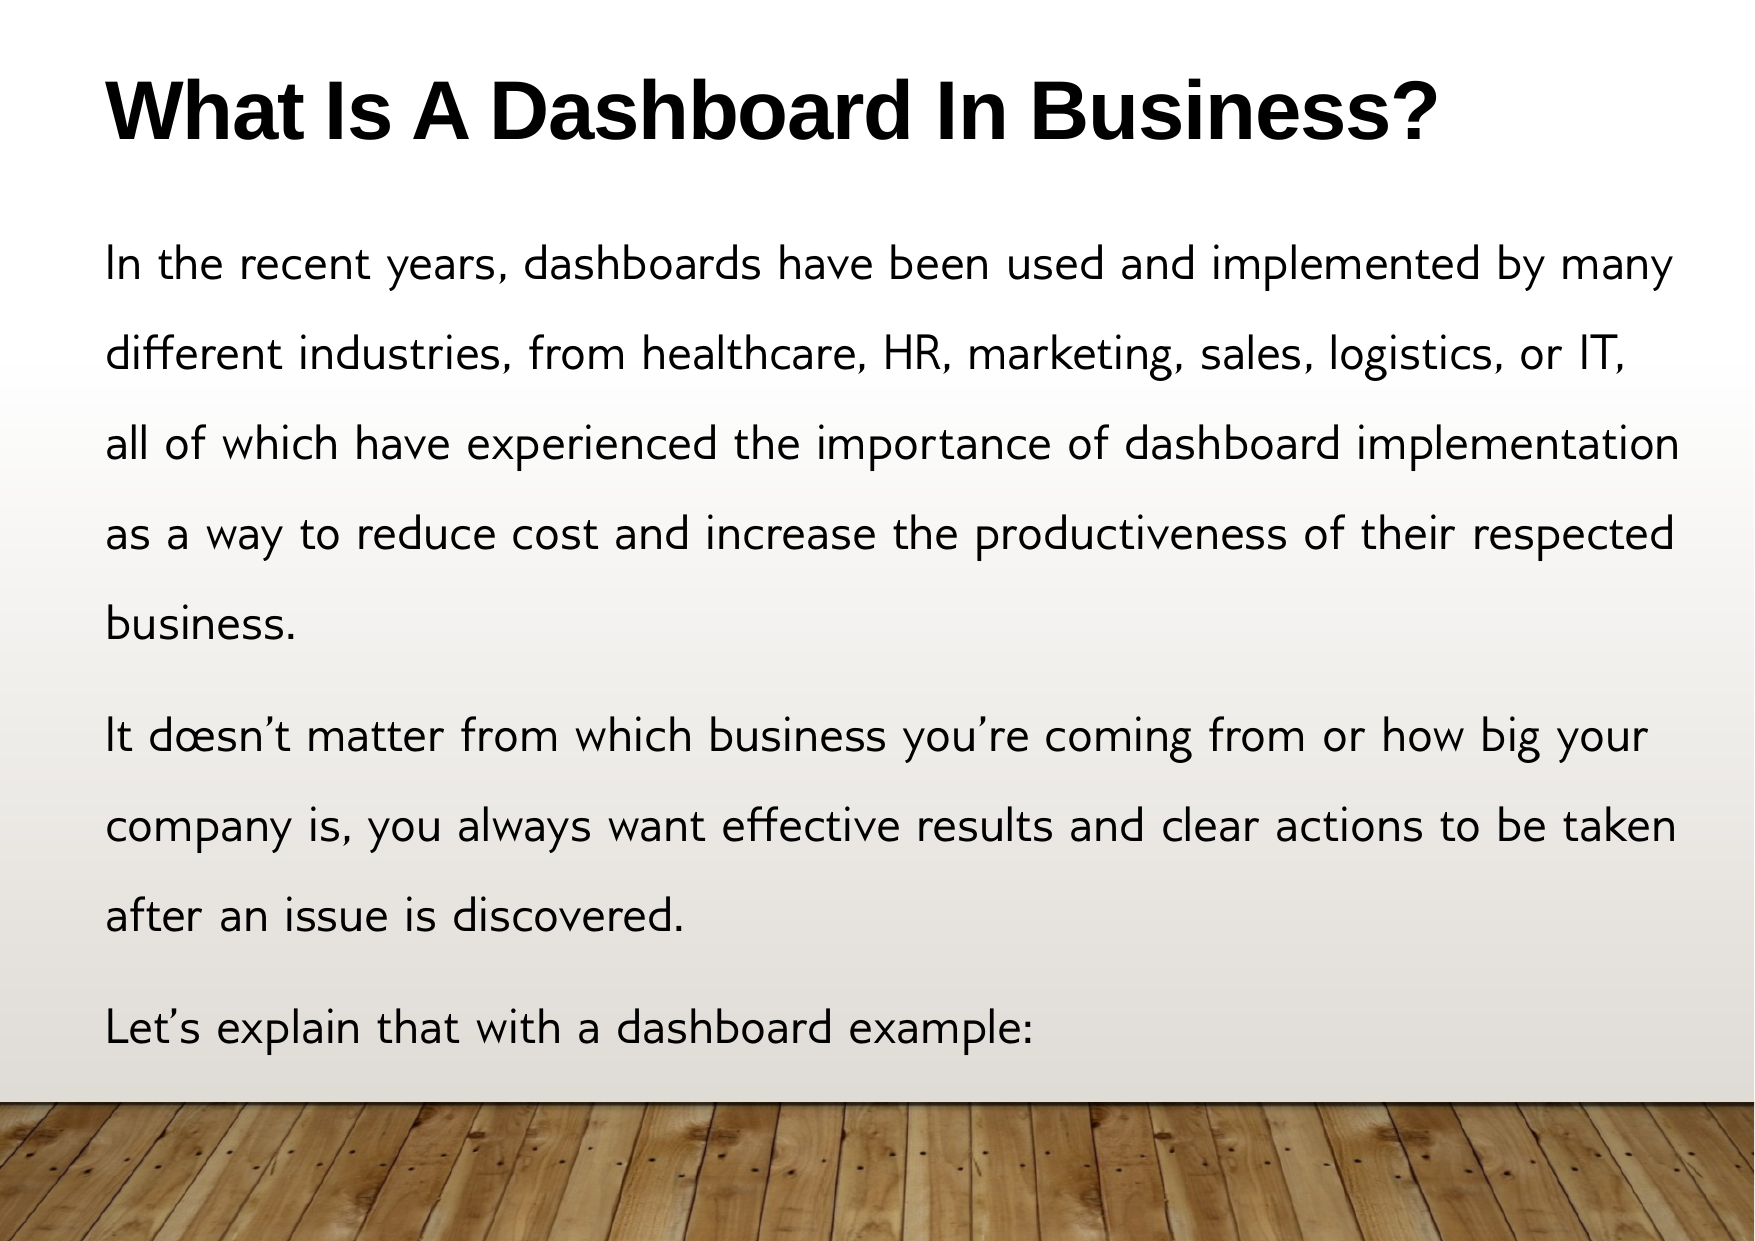

What  Is A Dashboard In Business?
In the recent years, dashboards have been used and implemented by many different industries, from healthcare, HR, marketing, sales, logistics, or IT, all of which have experienced the importance of dashboard implementation as a way to reduce cost and increase the productiveness of their respected business.
It doesn’t matter from which business you’re coming from or how big your company is, you always want effective results and clear actions to be taken after an issue is discovered.
Let’s explain that with a dashboard example: